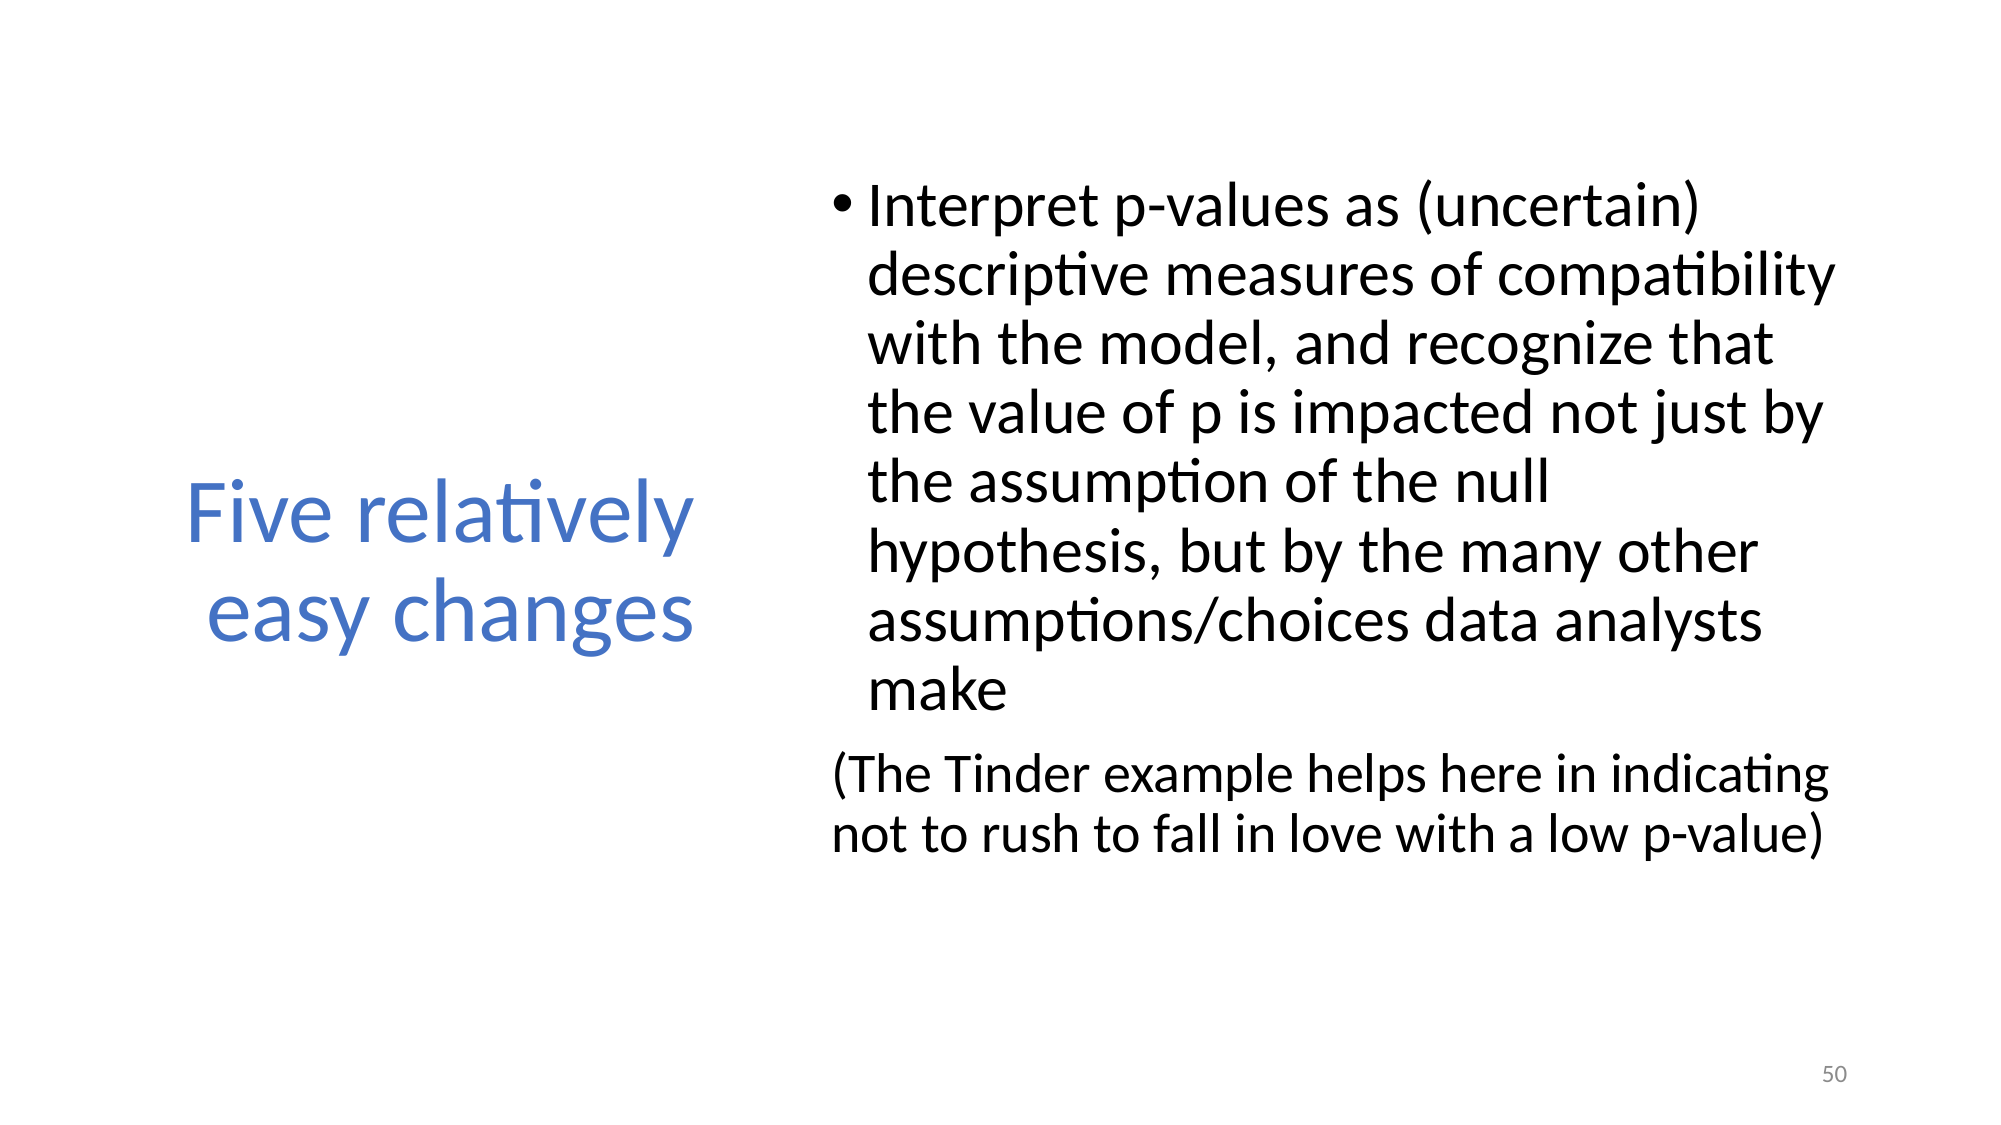

# Five relatively easy changes
Interpret p-values as (uncertain) descriptive measures of compatibility with the model, and recognize that the value of p is impacted not just by the assumption of the null hypothesis, but by the many other assumptions/choices data analysts make
(The Tinder example helps here in indicating not to rush to fall in love with a low p-value)

50